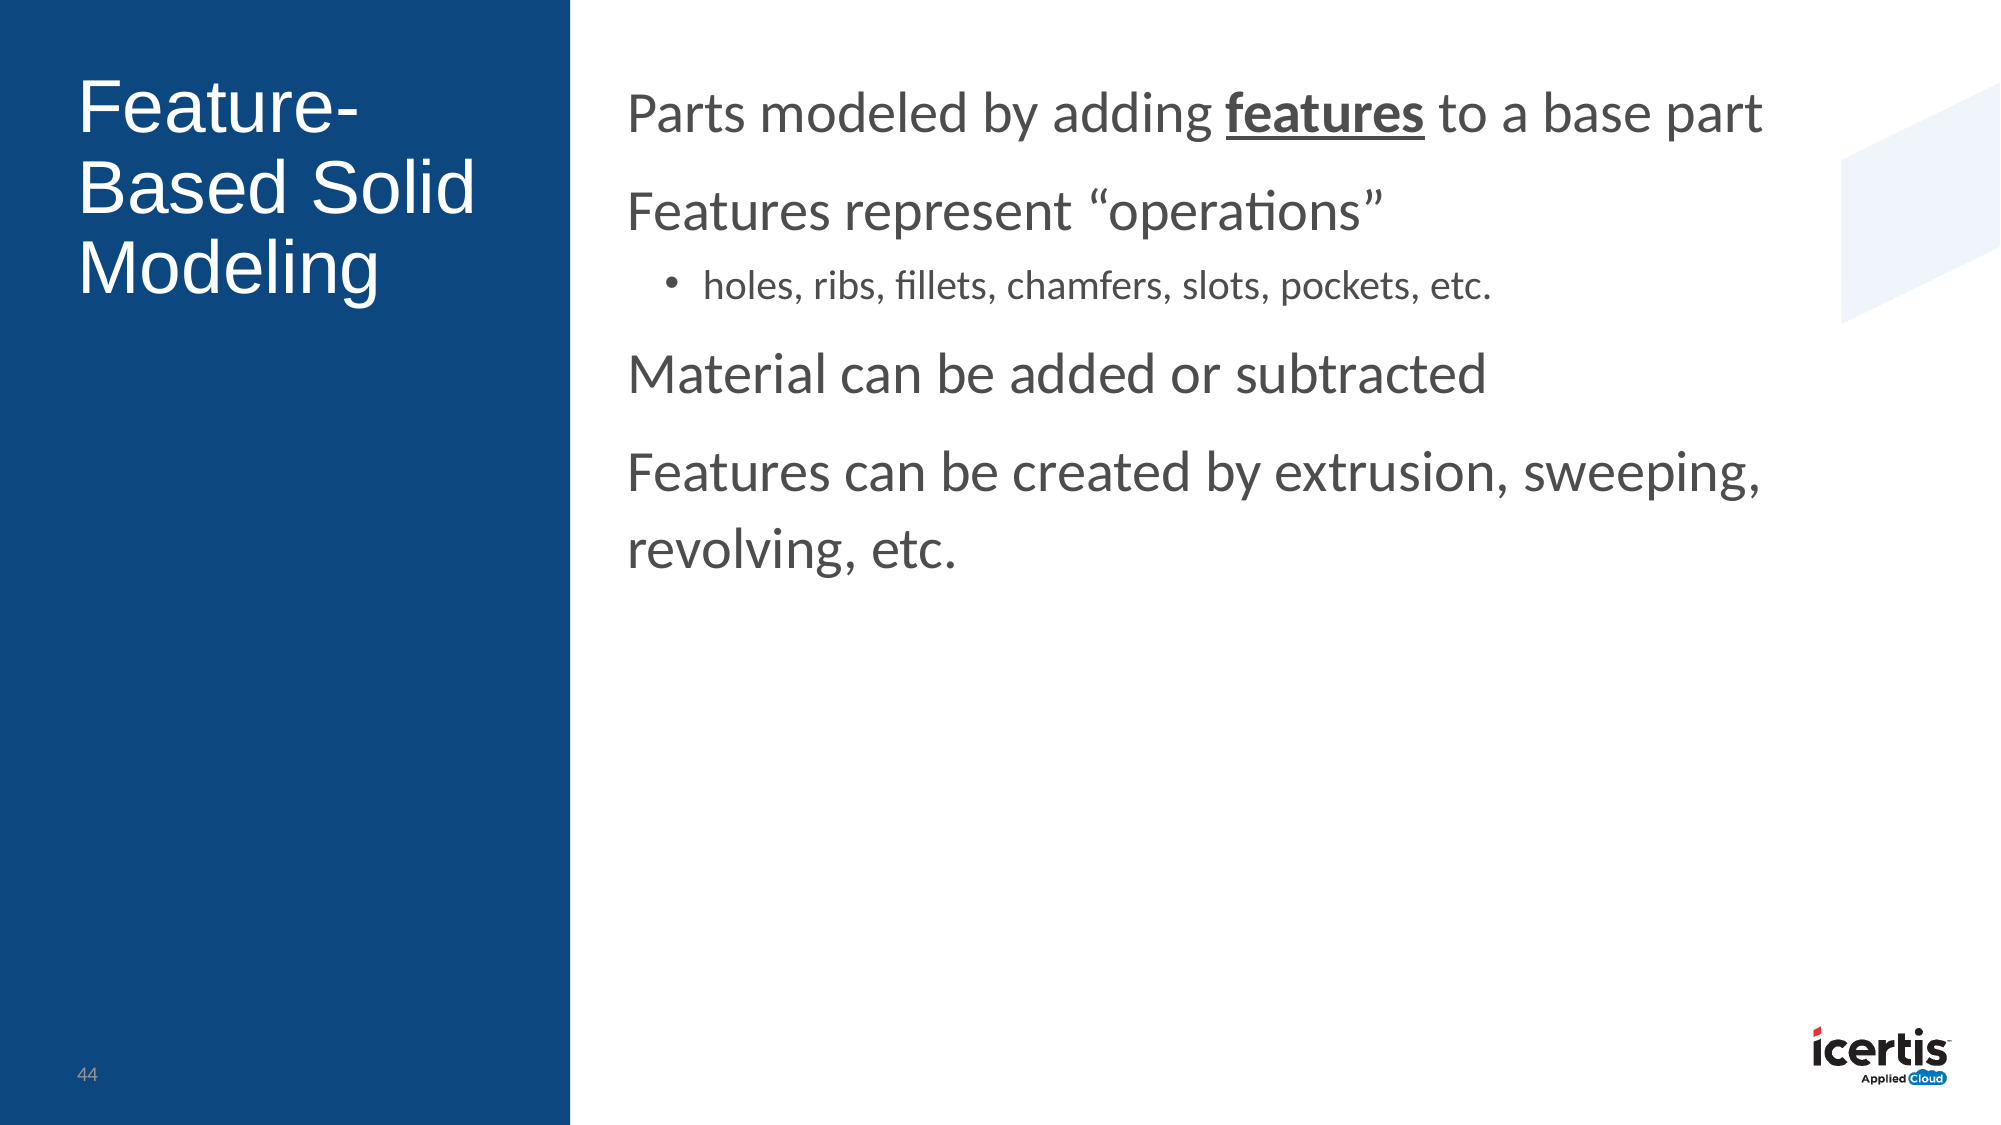

# Feature-Based Solid Modeling
Parts modeled by adding features to a base part
Features represent “operations”
holes, ribs, fillets, chamfers, slots, pockets, etc.
Material can be added or subtracted
Features can be created by extrusion, sweeping, revolving, etc.
44